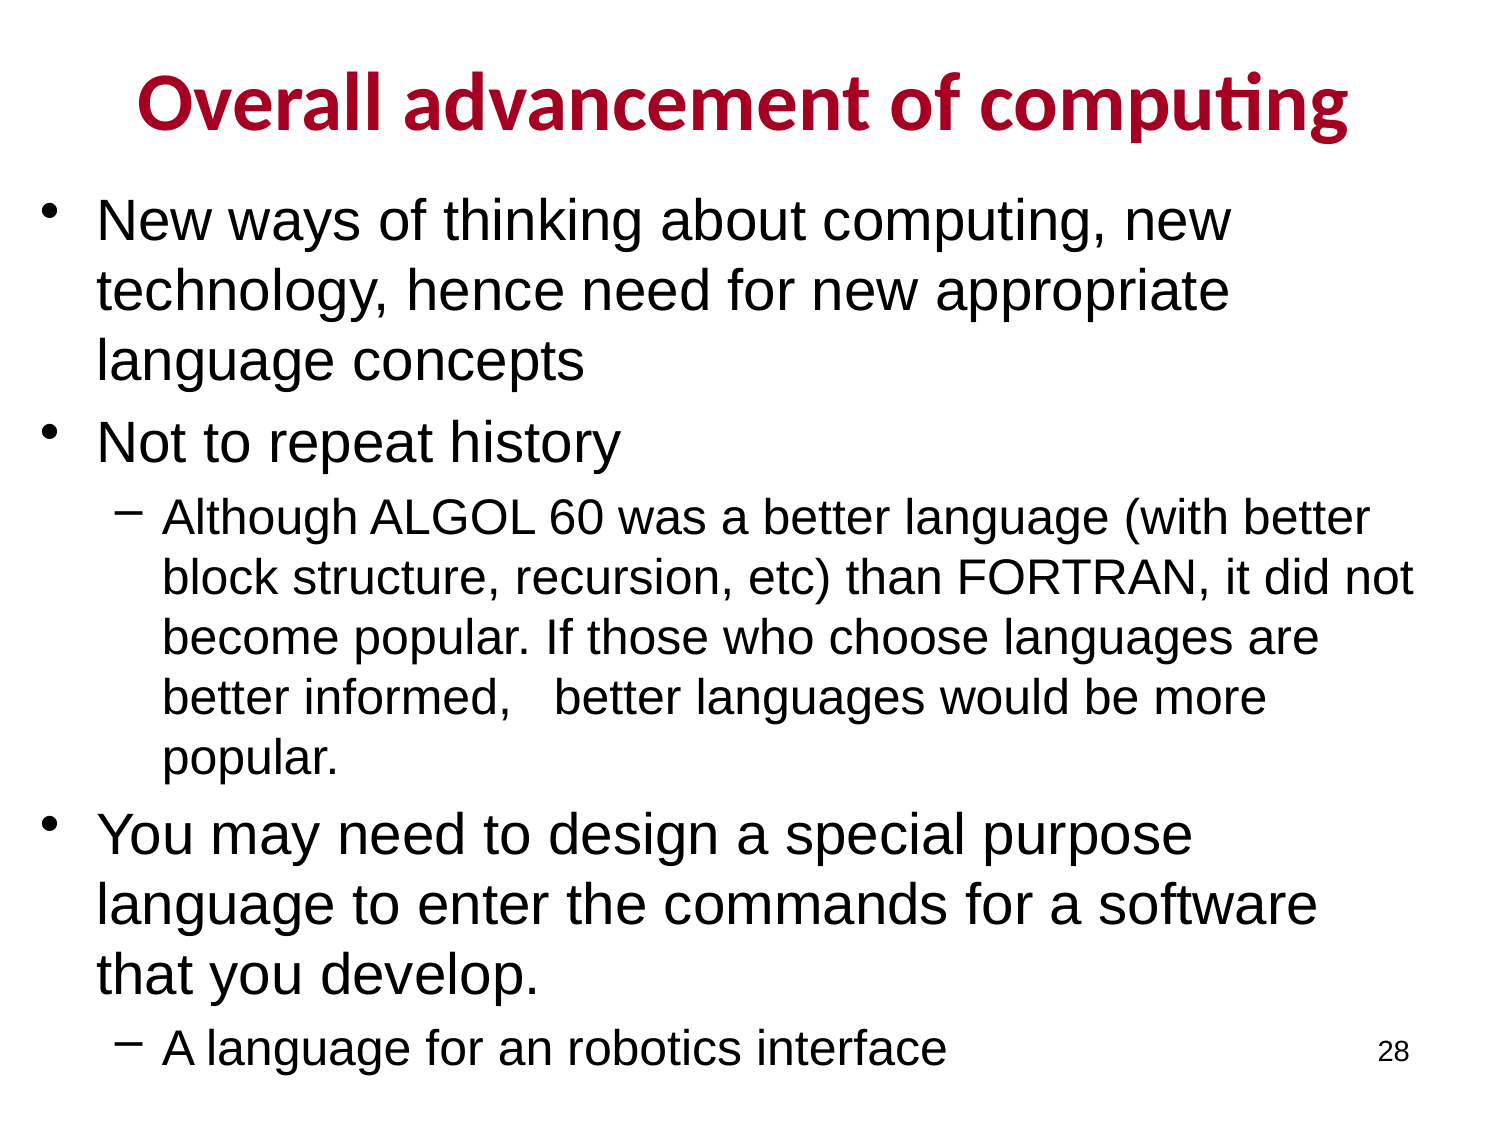

# Overall advancement of computing
New ways of thinking about computing, new technology, hence need for new appropriate language concepts
Not to repeat history
Although ALGOL 60 was a better language (with better block structure, recursion, etc) than FORTRAN, it did not become popular. If those who choose languages are better informed,   better languages would be more popular.
You may need to design a special purpose language to enter the commands for a software that you develop.
A language for an robotics interface
28